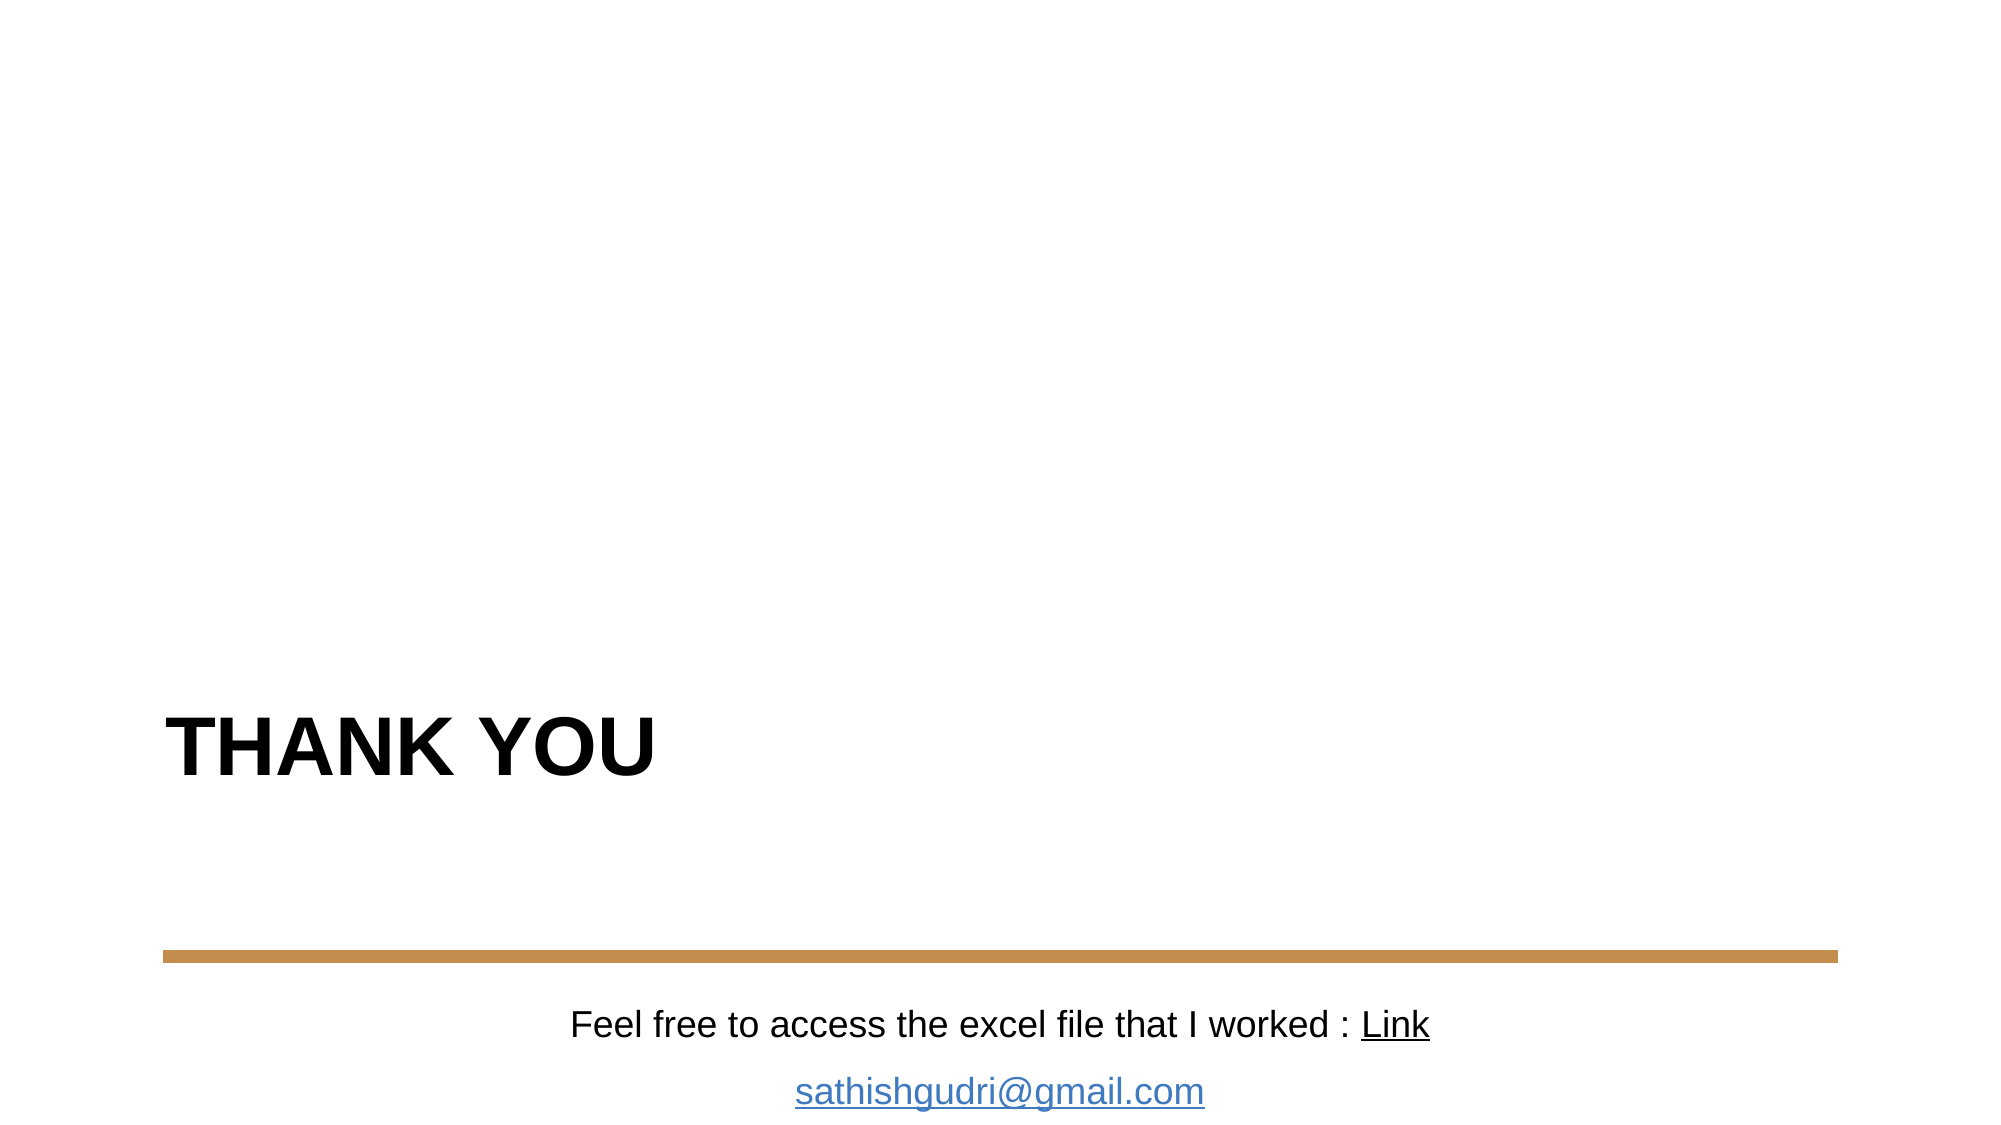

# THANK YOU
Feel free to access the excel file that I worked : Link
sathishgudri@gmail.com